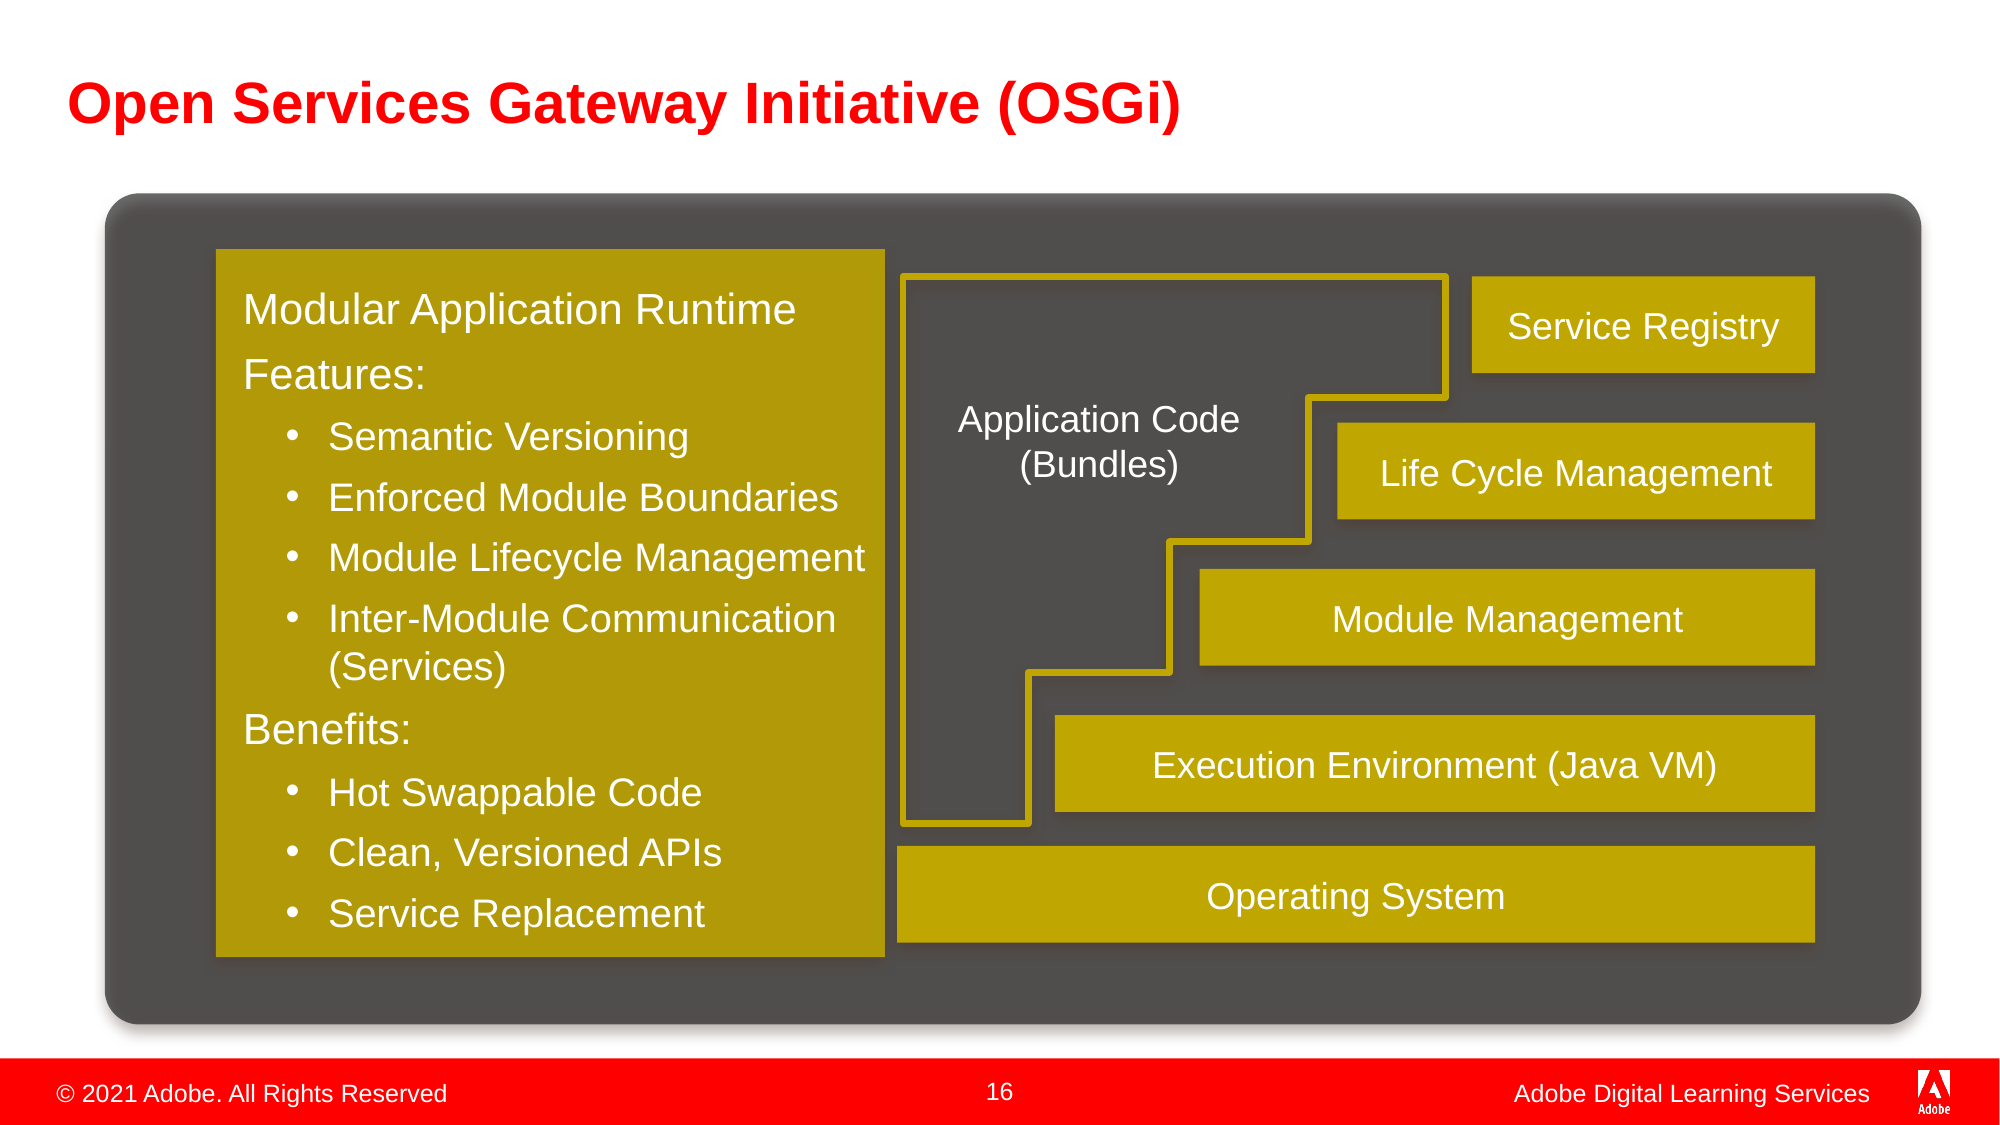

# Open Services Gateway Initiative (OSGi)

Modular Application Runtime
Features:
Semantic Versioning
Enforced Module Boundaries
Module Lifecycle Management
Inter-Module Communication (Services)
Benefits:
Hot Swappable Code
Clean, Versioned APIs
Service Replacement

Application Code
(Bundles)
Service Registry
Life Cycle Management
Module Management
Execution Environment (Java VM)
Operating System